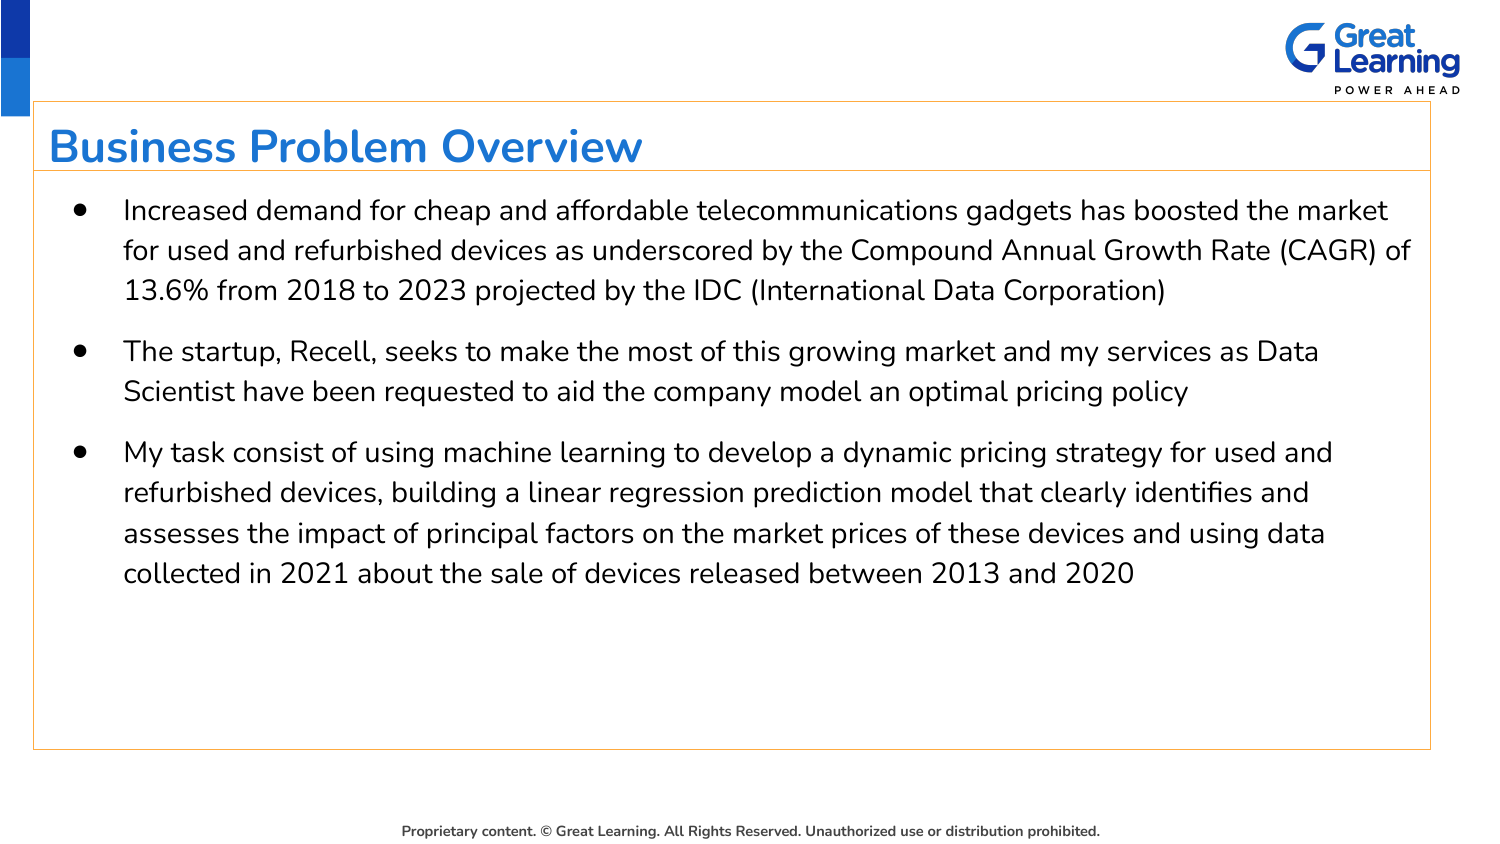

# Business Problem Overview
Increased demand for cheap and affordable telecommunications gadgets has boosted the market for used and refurbished devices as underscored by the Compound Annual Growth Rate (CAGR) of 13.6% from 2018 to 2023 projected by the IDC (International Data Corporation)
The startup, Recell, seeks to make the most of this growing market and my services as Data Scientist have been requested to aid the company model an optimal pricing policy
My task consist of using machine learning to develop a dynamic pricing strategy for used and refurbished devices, building a linear regression prediction model that clearly identifies and assesses the impact of principal factors on the market prices of these devices and using data collected in 2021 about the sale of devices released between 2013 and 2020